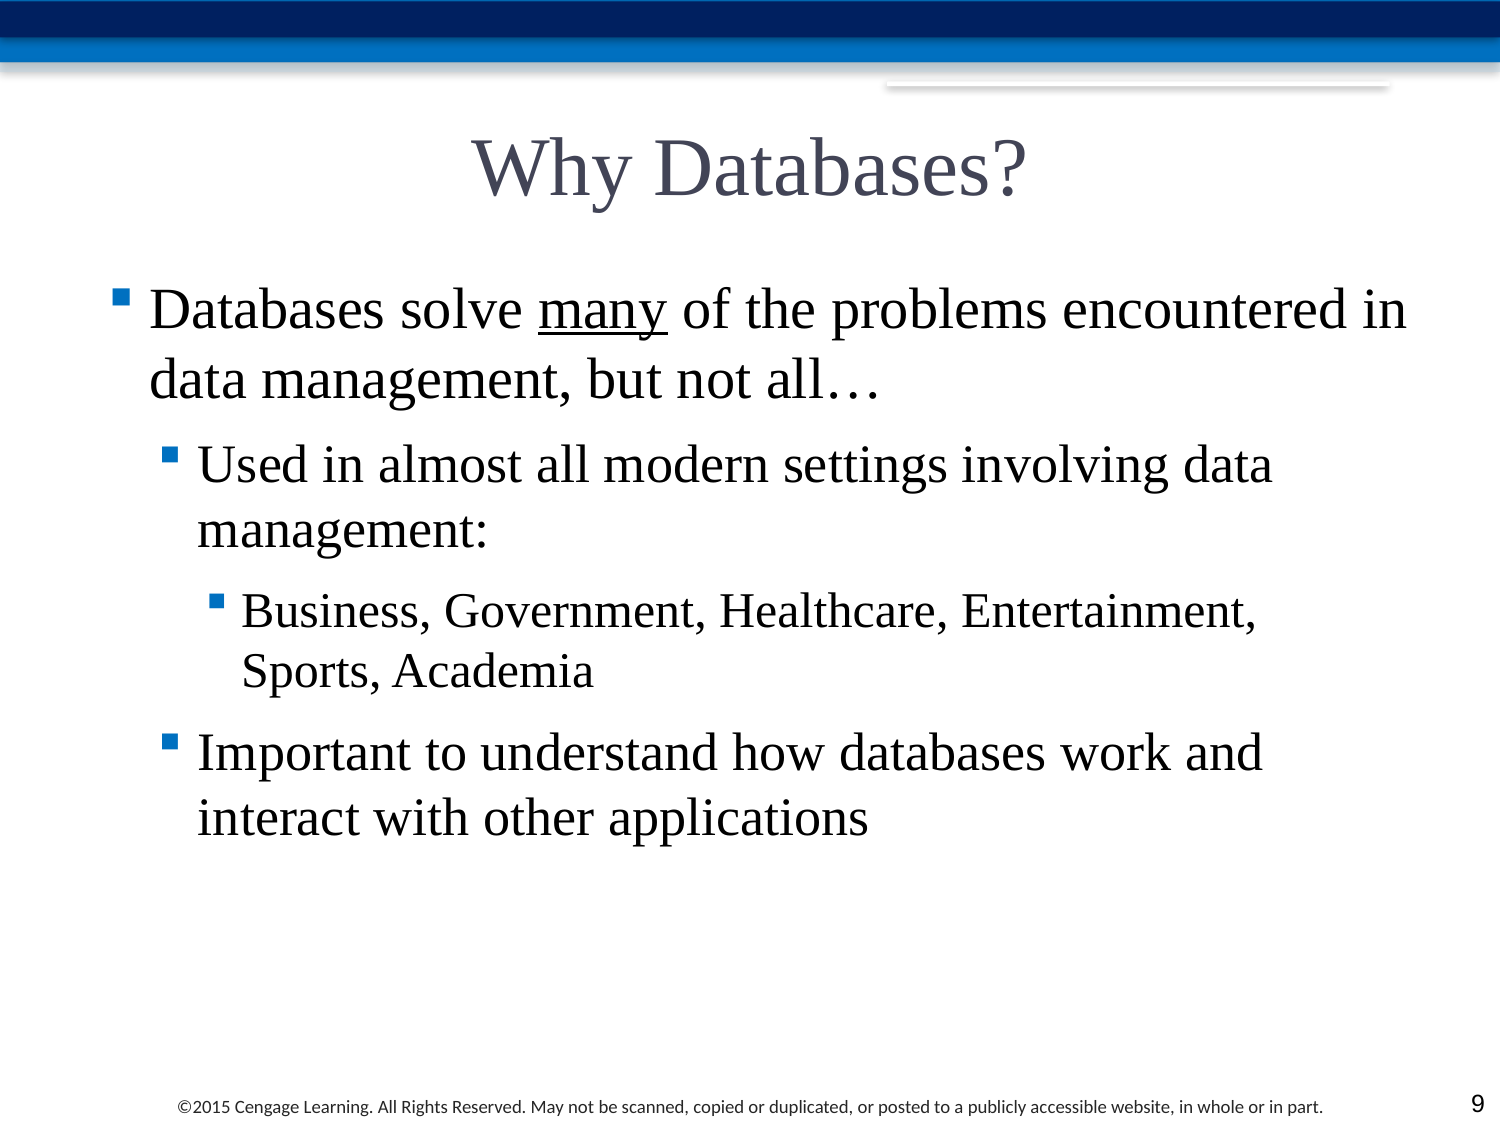

# Why Databases?
Databases solve many of the problems encountered in data management, but not all…
Used in almost all modern settings involving data management:
Business, Government, Healthcare, Entertainment, Sports, Academia
Important to understand how databases work and interact with other applications
9